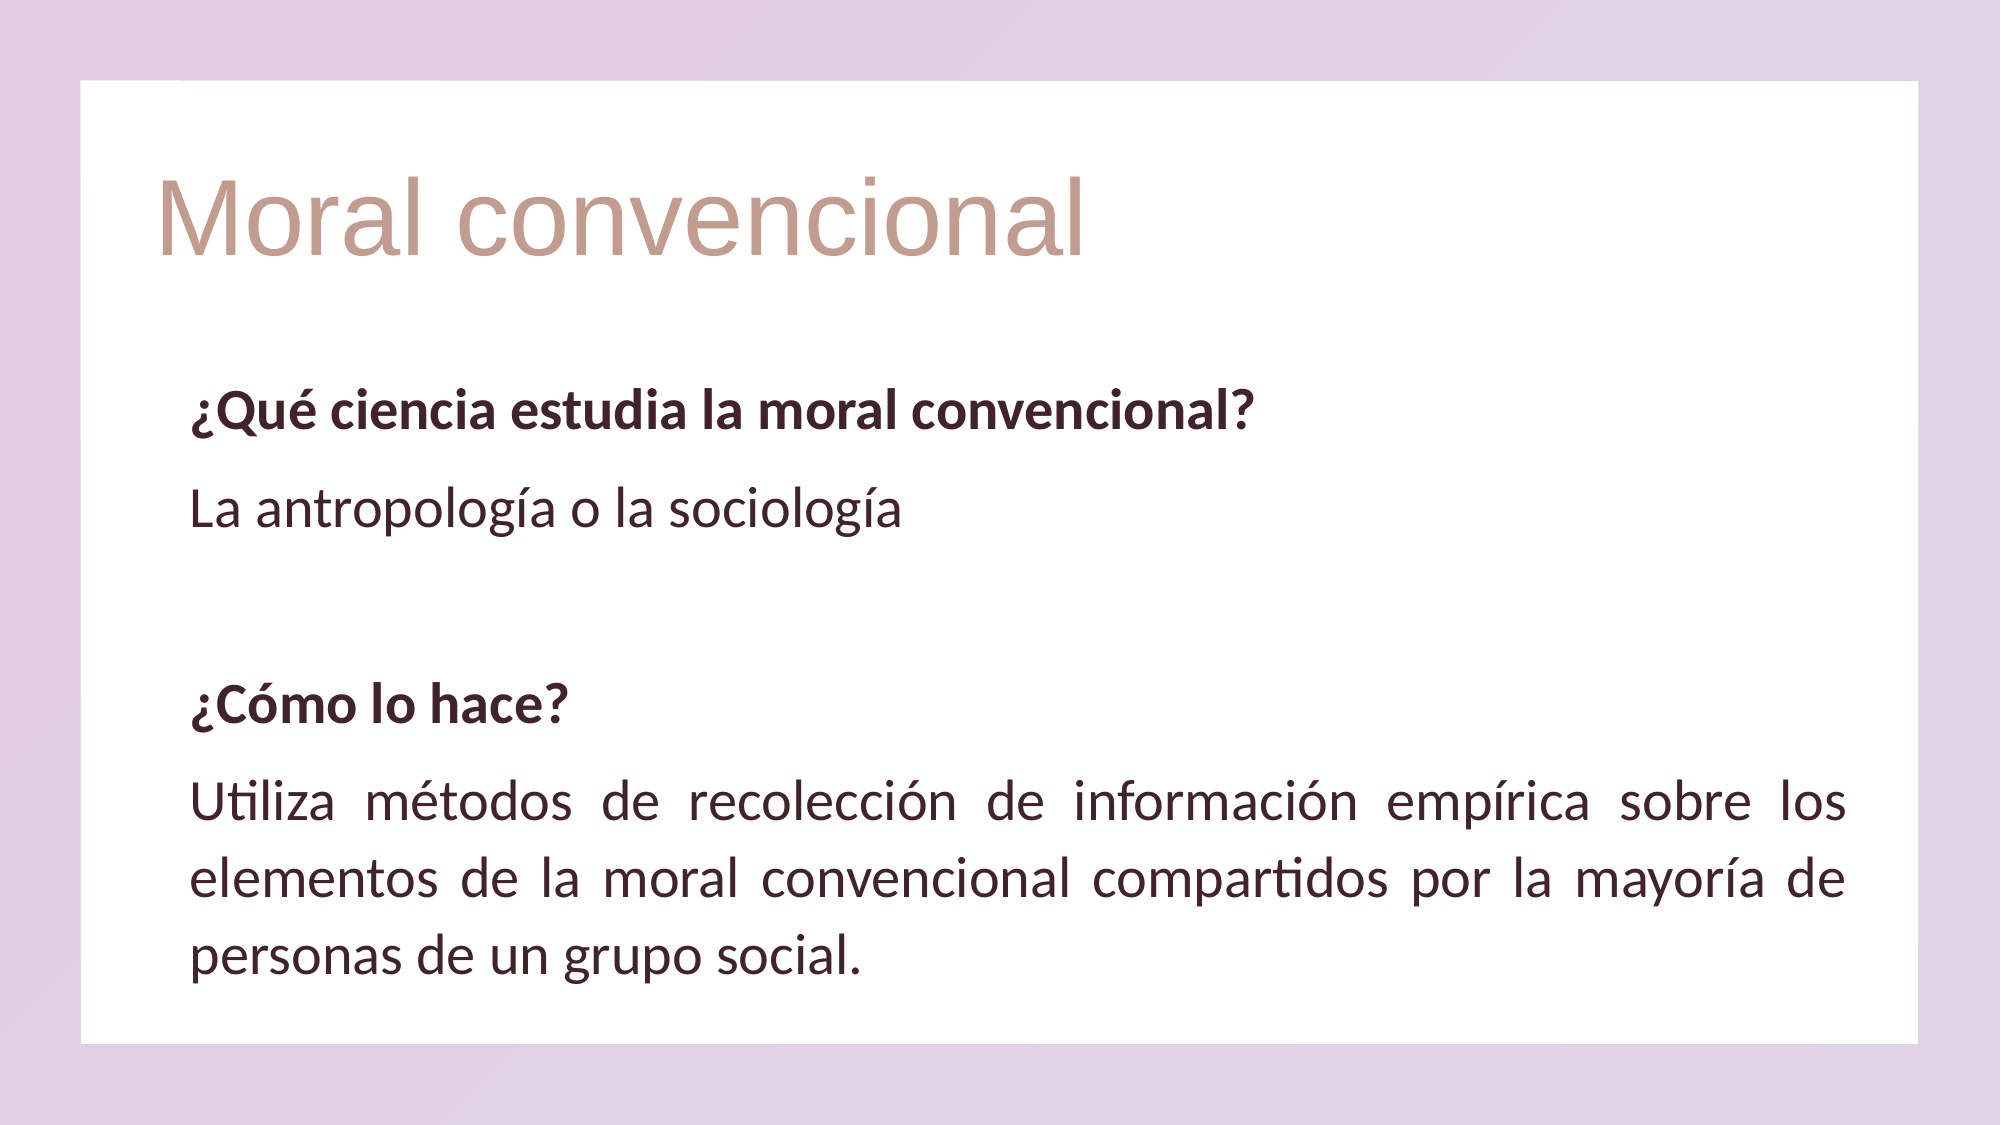

# Moral convencional
¿Qué ciencia estudia la moral convencional?
La antropología o la sociología

¿Cómo lo hace?
Utiliza métodos de recolección de información empírica sobre los elementos de la moral convencional compartidos por la mayoría de personas de un grupo social.